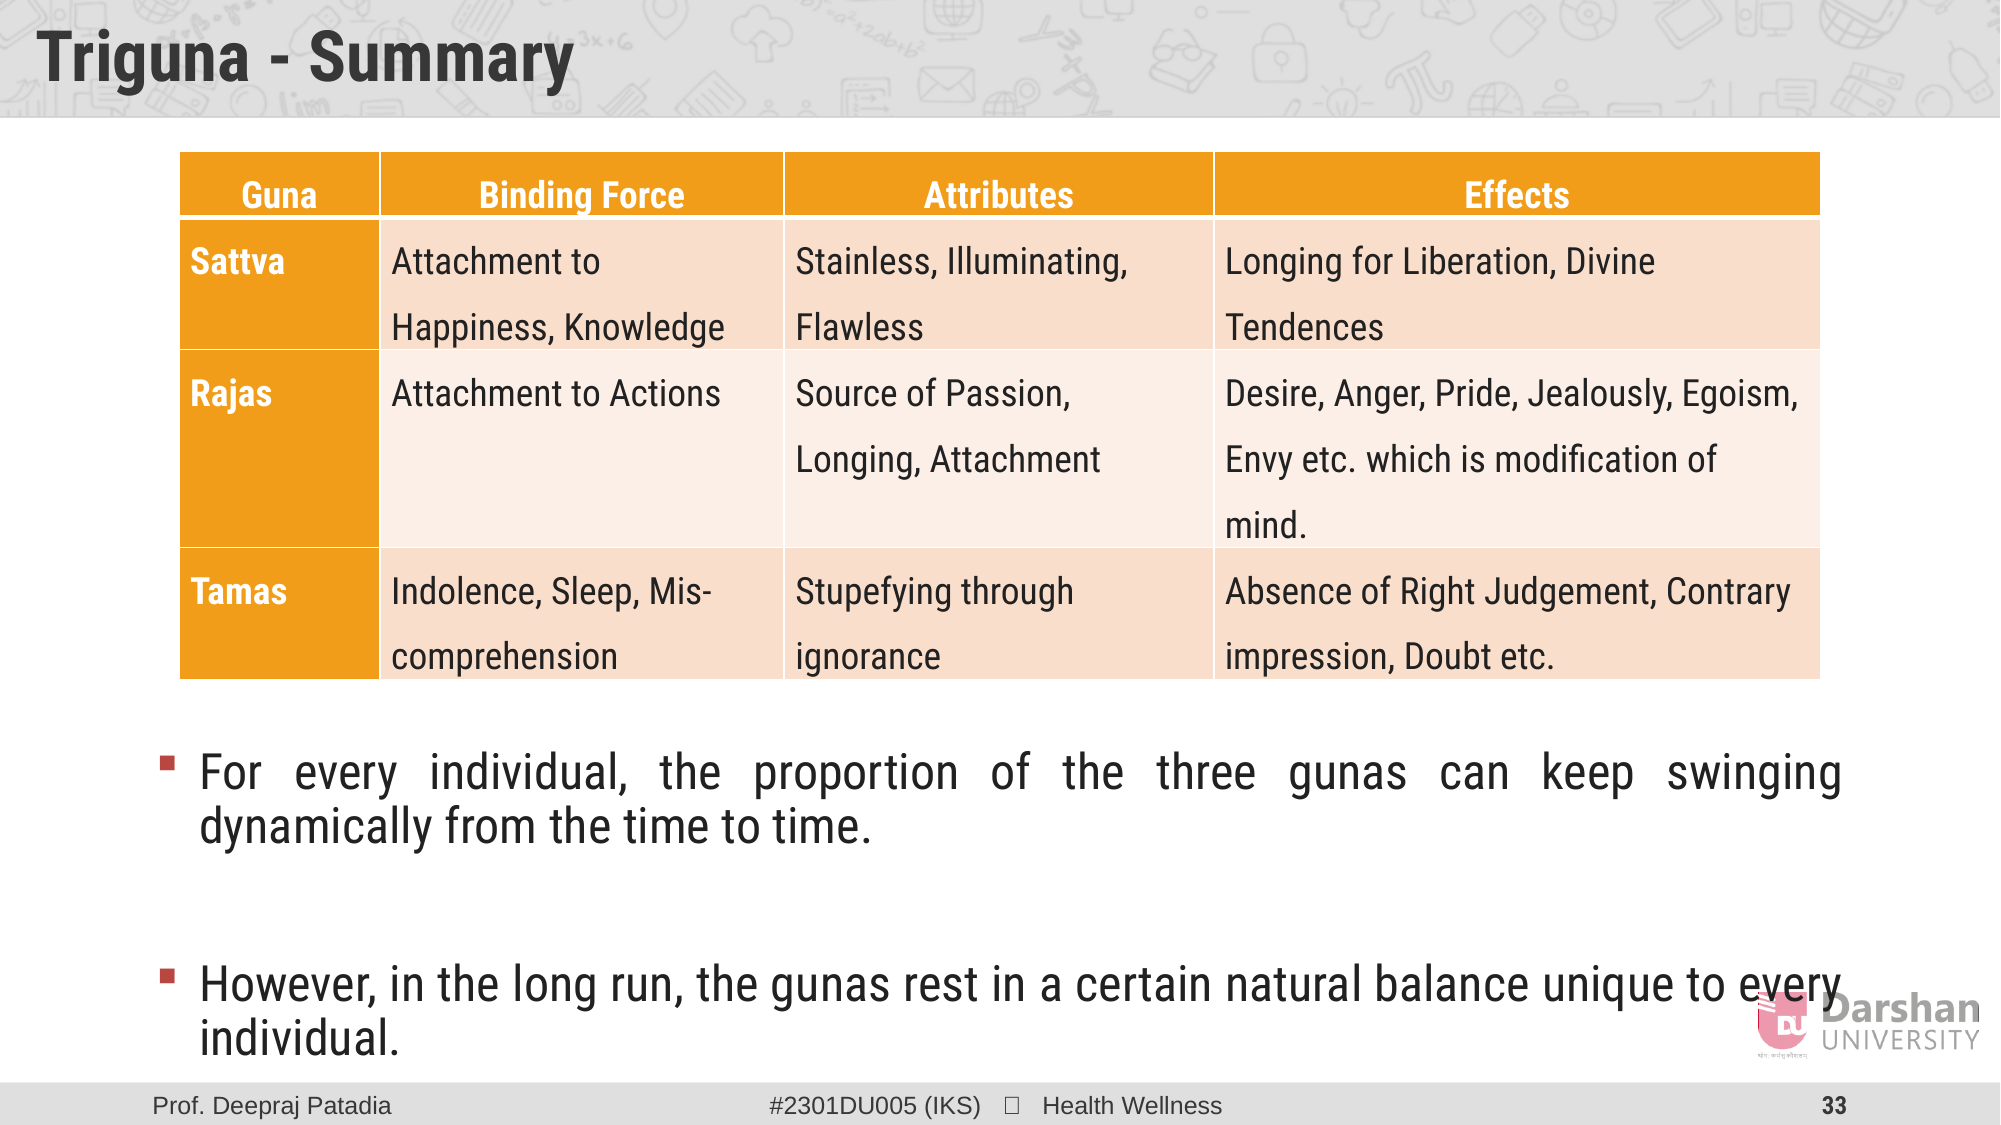

# Triguna - Summary
| Guna | Binding Force | Attributes | Effects |
| --- | --- | --- | --- |
| Sattva | Attachment to Happiness, Knowledge | Stainless, Illuminating, Flawless | Longing for Liberation, Divine Tendences |
| Rajas | Attachment to Actions | Source of Passion, Longing, Attachment | Desire, Anger, Pride, Jealously, Egoism, Envy etc. which is modification of mind. |
| Tamas | Indolence, Sleep, Mis-comprehension | Stupefying through ignorance | Absence of Right Judgement, Contrary impression, Doubt etc. |

For every individual, the proportion of the three gunas can keep swinging dynamically from the time to time.

However, in the long run, the gunas rest in a certain natural balance unique to every individual.